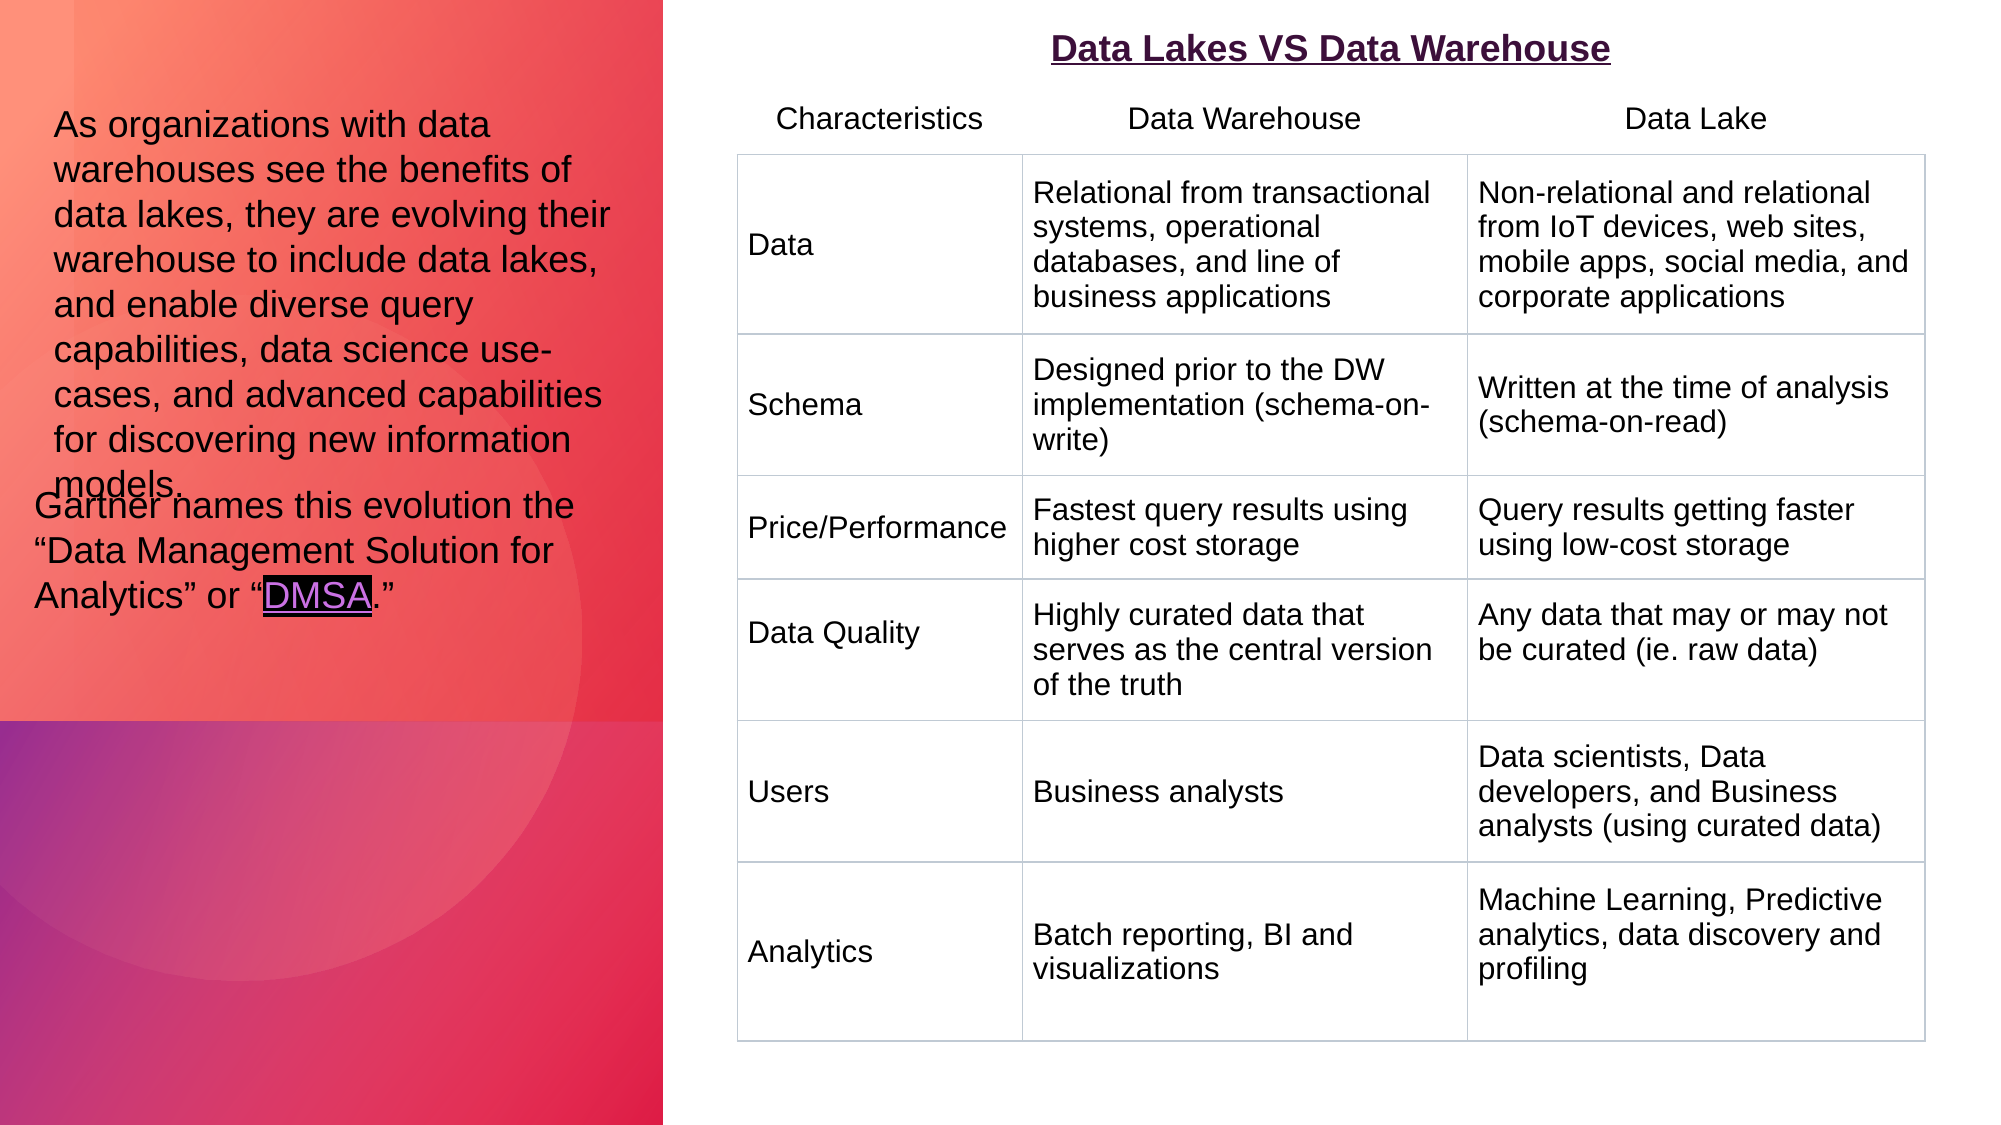

Data Lakes VS Data Warehouse

| Characteristics | Data Warehouse | Data Lake |
| --- | --- | --- |
| Data | Relational from transactional systems, operational databases, and line of business applications | Non-relational and relational from IoT devices, web sites, mobile apps, social media, and corporate applications |
| Schema | Designed prior to the DW implementation (schema-on-write) | Written at the time of analysis (schema-on-read) |
| Price/Performance | Fastest query results using higher cost storage | Query results getting faster using low-cost storage |
| Data Quality | Highly curated data that serves as the central version of the truth | Any data that may or may not be curated (ie. raw data) |
| Users | Business analysts | Data scientists, Data developers, and Business analysts (using curated data) |
| Analytics | Batch reporting, BI and visualizations | Machine Learning, Predictive analytics, data discovery and profiling |
As organizations with data warehouses see the benefits of data lakes, they are evolving their warehouse to include data lakes, and enable diverse query capabilities, data science use-cases, and advanced capabilities for discovering new information models.

Gartner names this evolution the “Data Management Solution for Analytics” or “DMSA.”